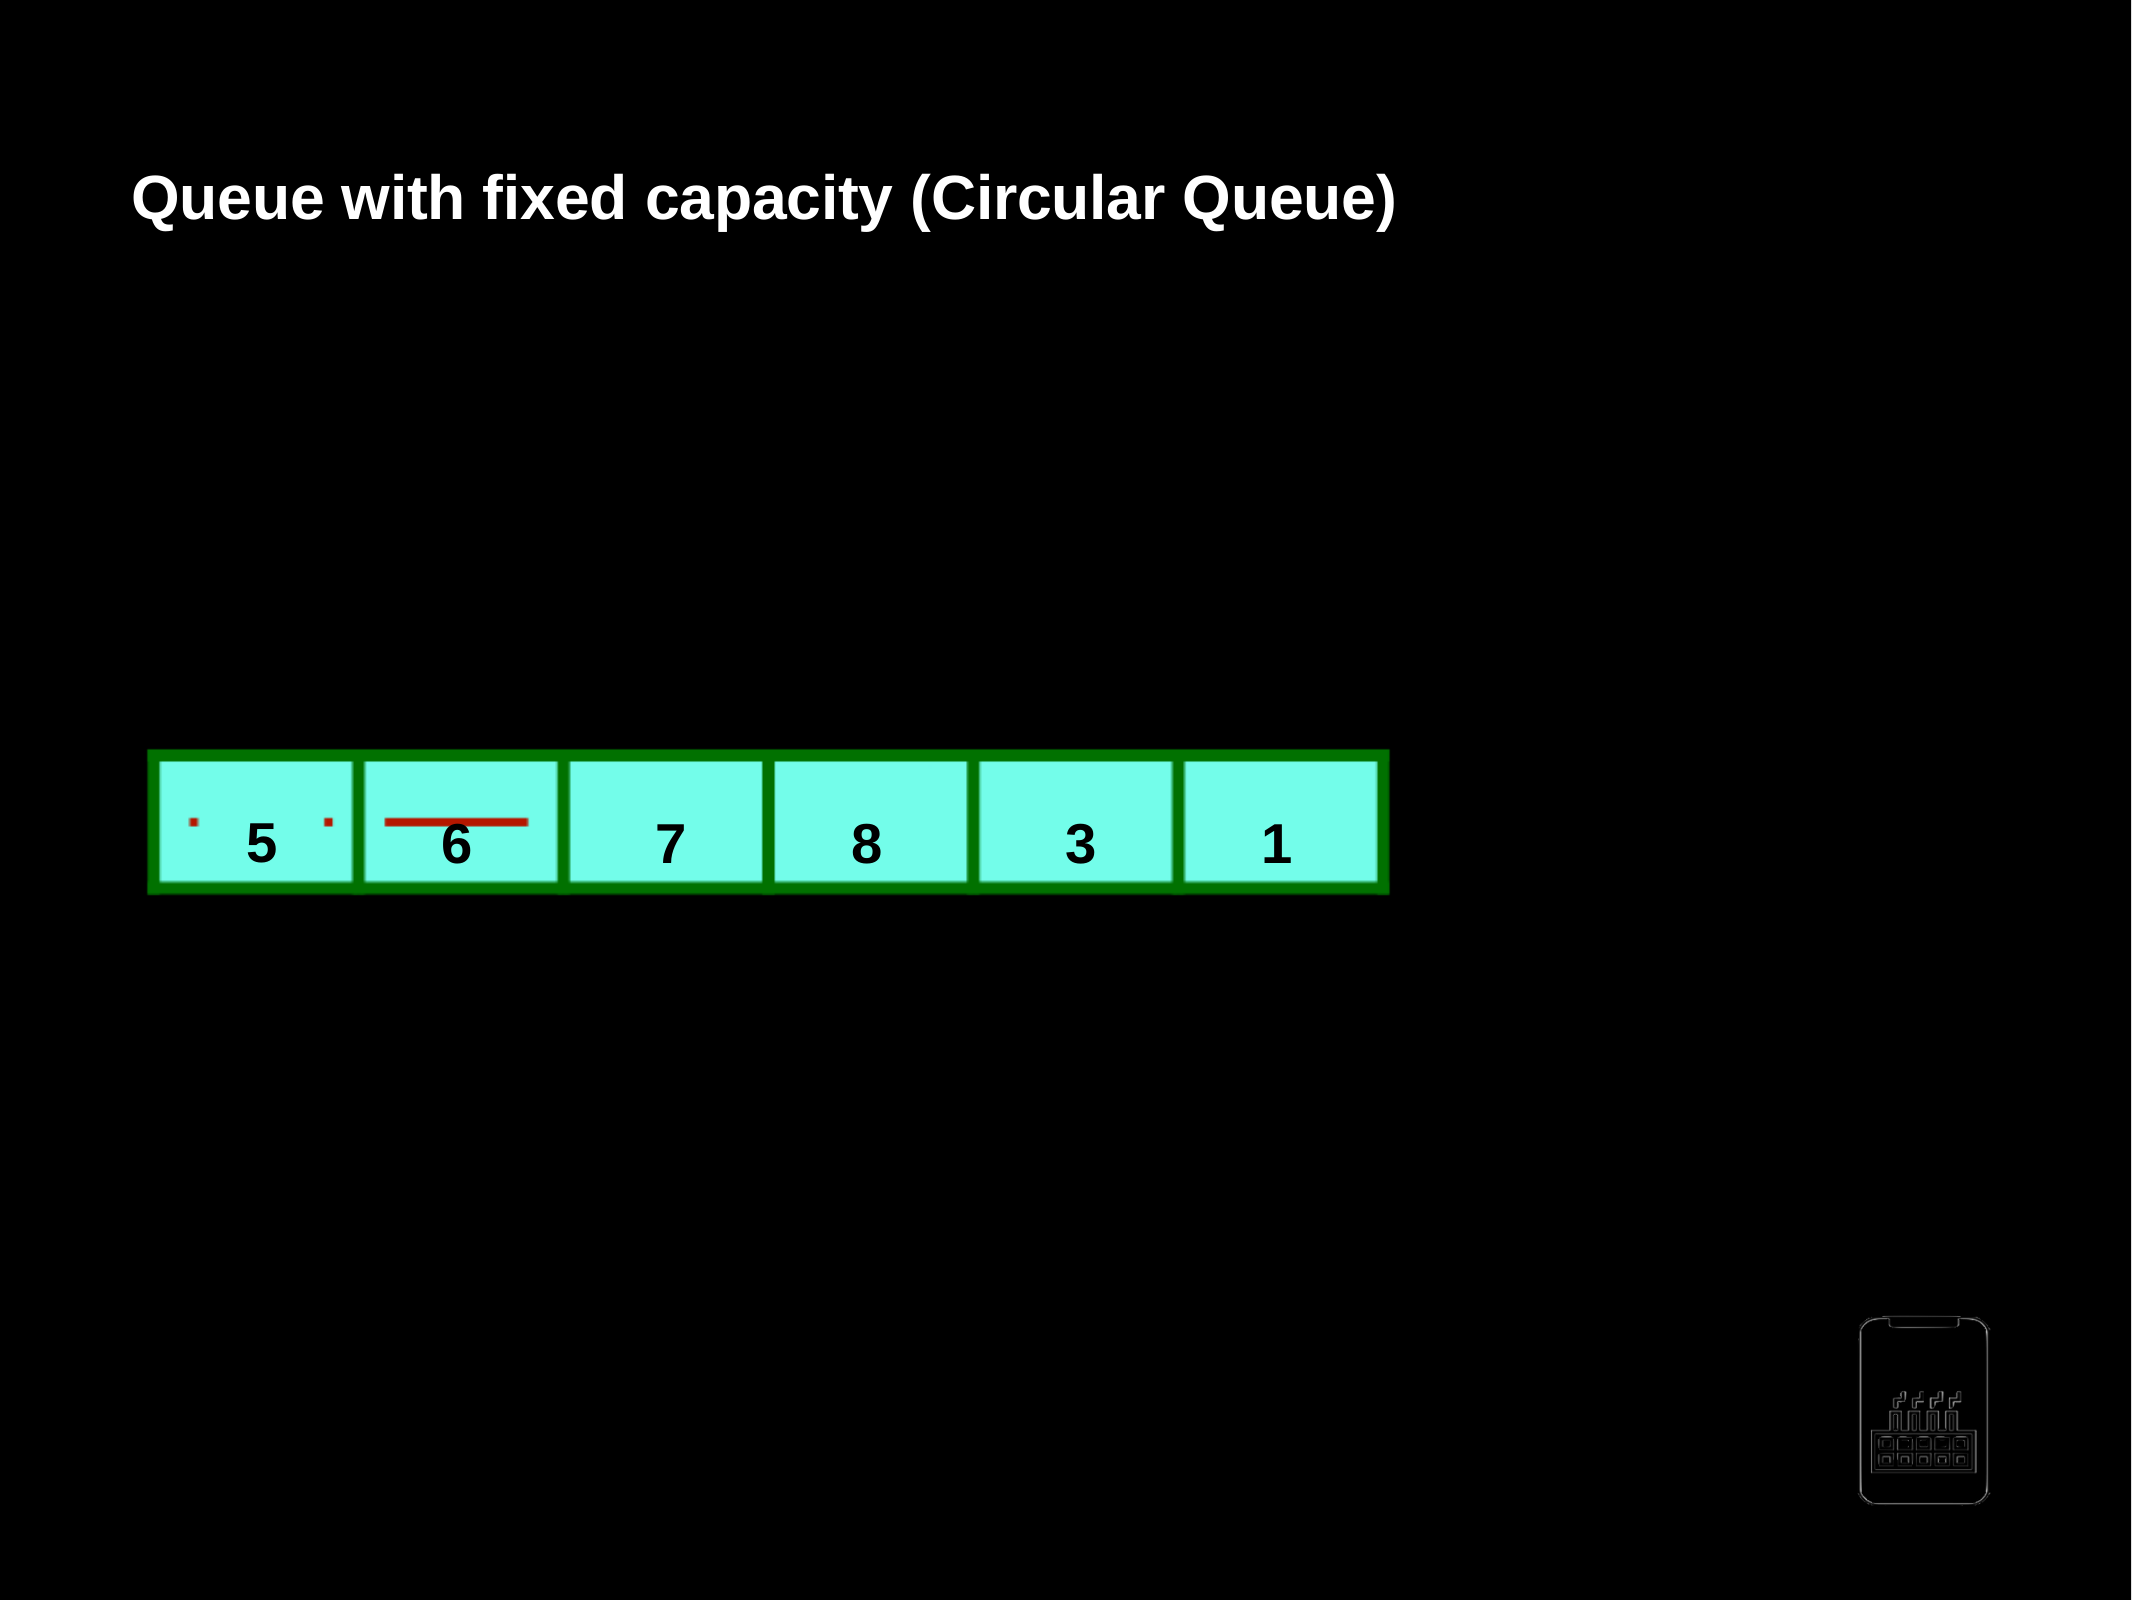

Queue with ﬁxed capacity (Circular Queue)
Enqueue and Dequeue Methods
enqueue(9) Start = 2
Top = 05

59
6
7
8
3
1
S
T

AppMillers
www.appmillers.com